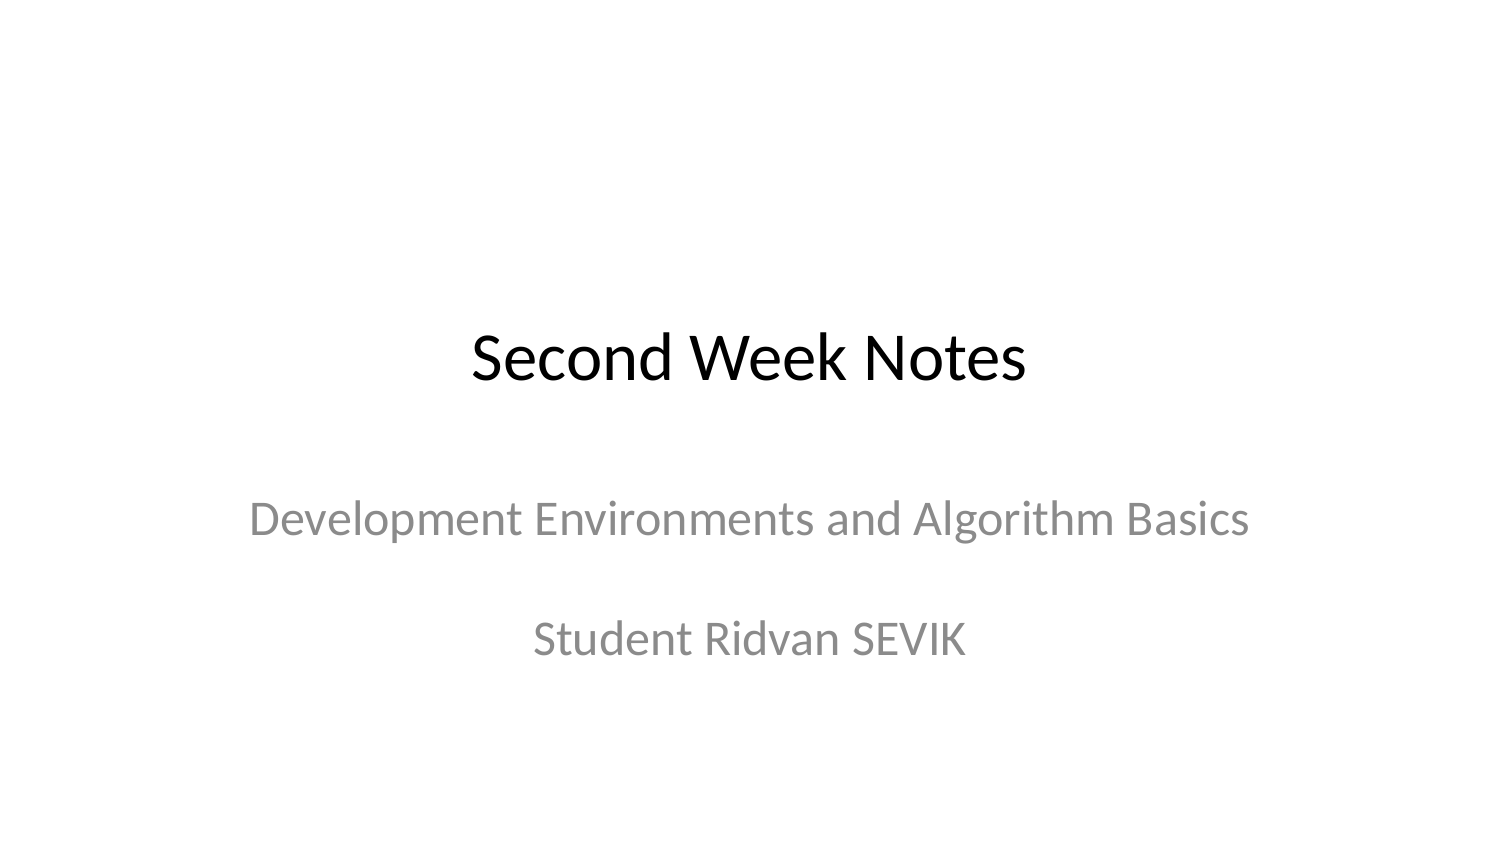

# Second Week Notes
Development Environments and Algorithm Basics
Student Ridvan SEVIK